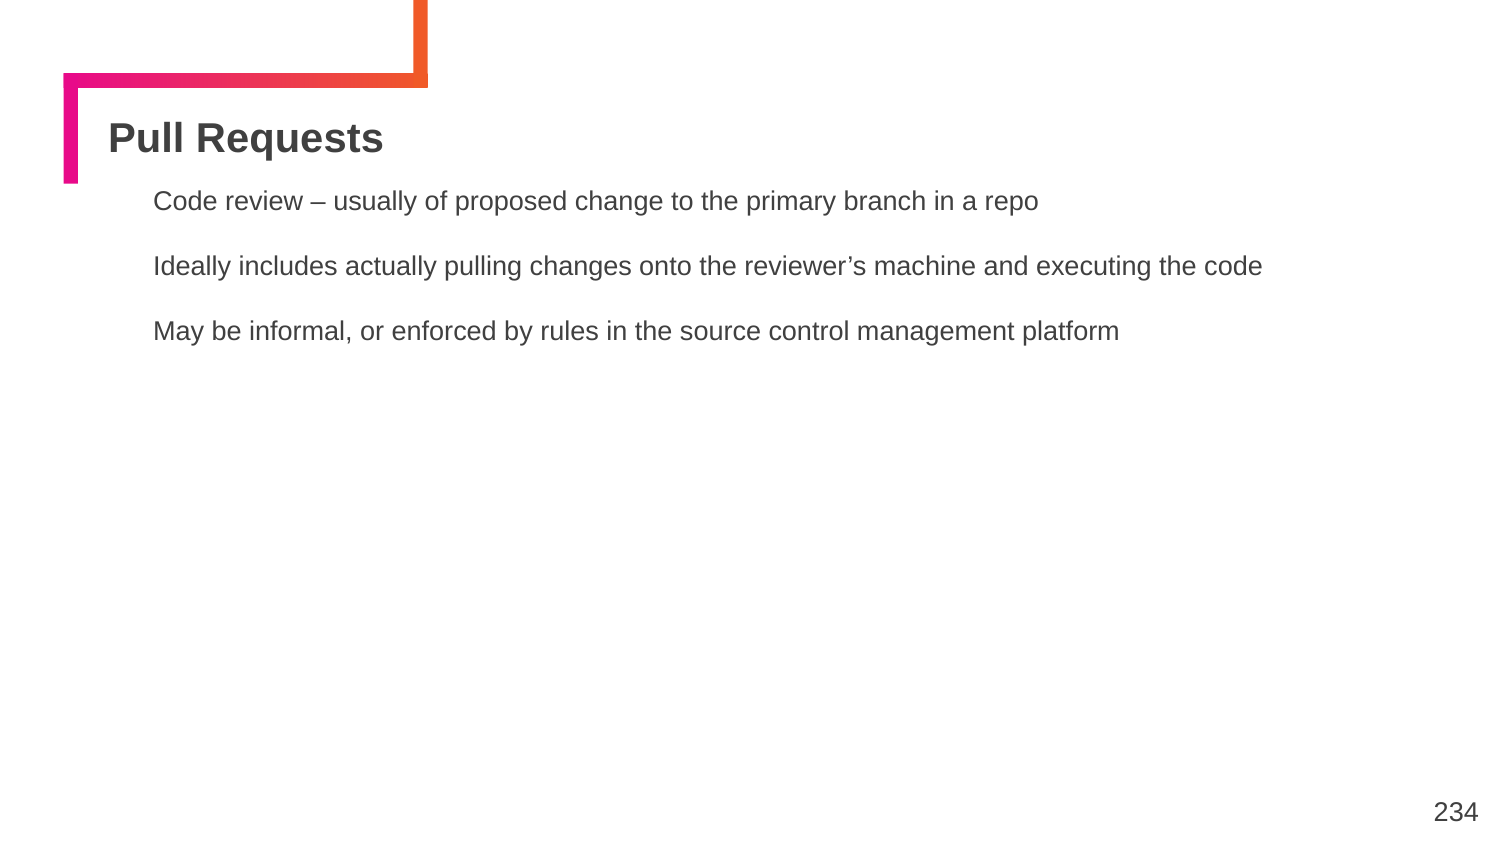

# Pull Requests
Code review – usually of proposed change to the primary branch in a repo

Ideally includes actually pulling changes onto the reviewer’s machine and executing the code

May be informal, or enforced by rules in the source control management platform
234